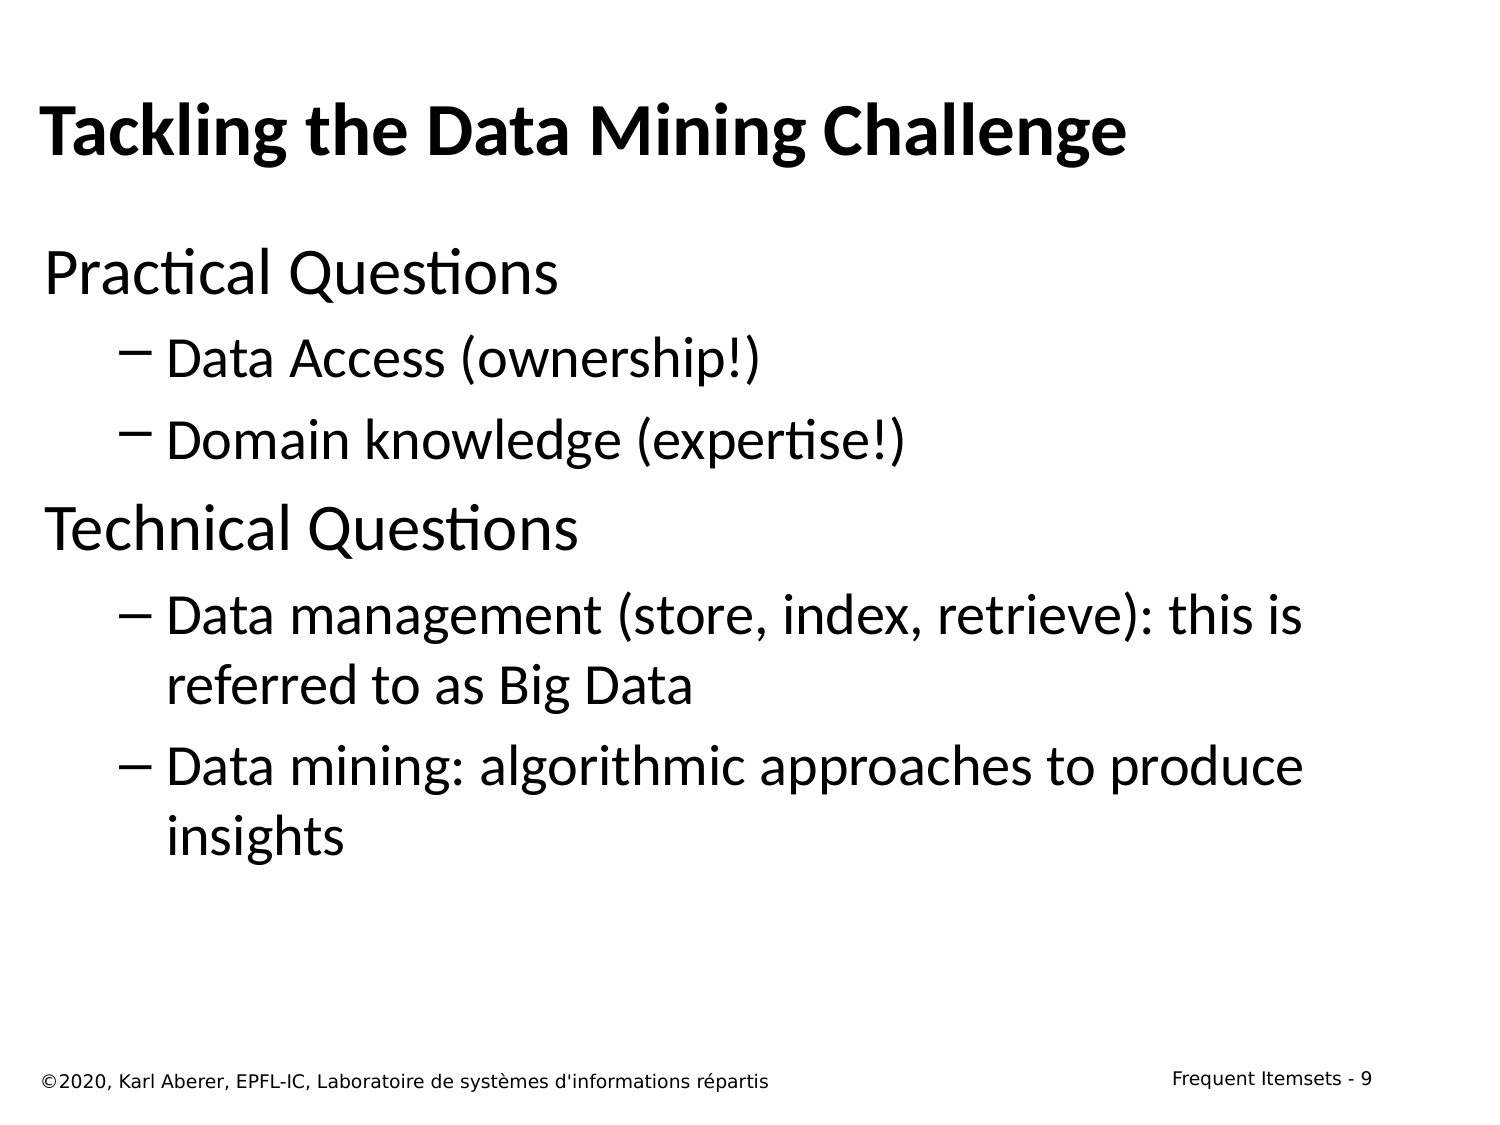

# Tackling the Data Mining Challenge
Practical Questions
Data Access (ownership!)
Domain knowledge (expertise!)
Technical Questions
Data management (store, index, retrieve): this is referred to as Big Data
Data mining: algorithmic approaches to produce insights

©2020, Karl Aberer, EPFL-IC, Laboratoire de systèmes d'informations répartis